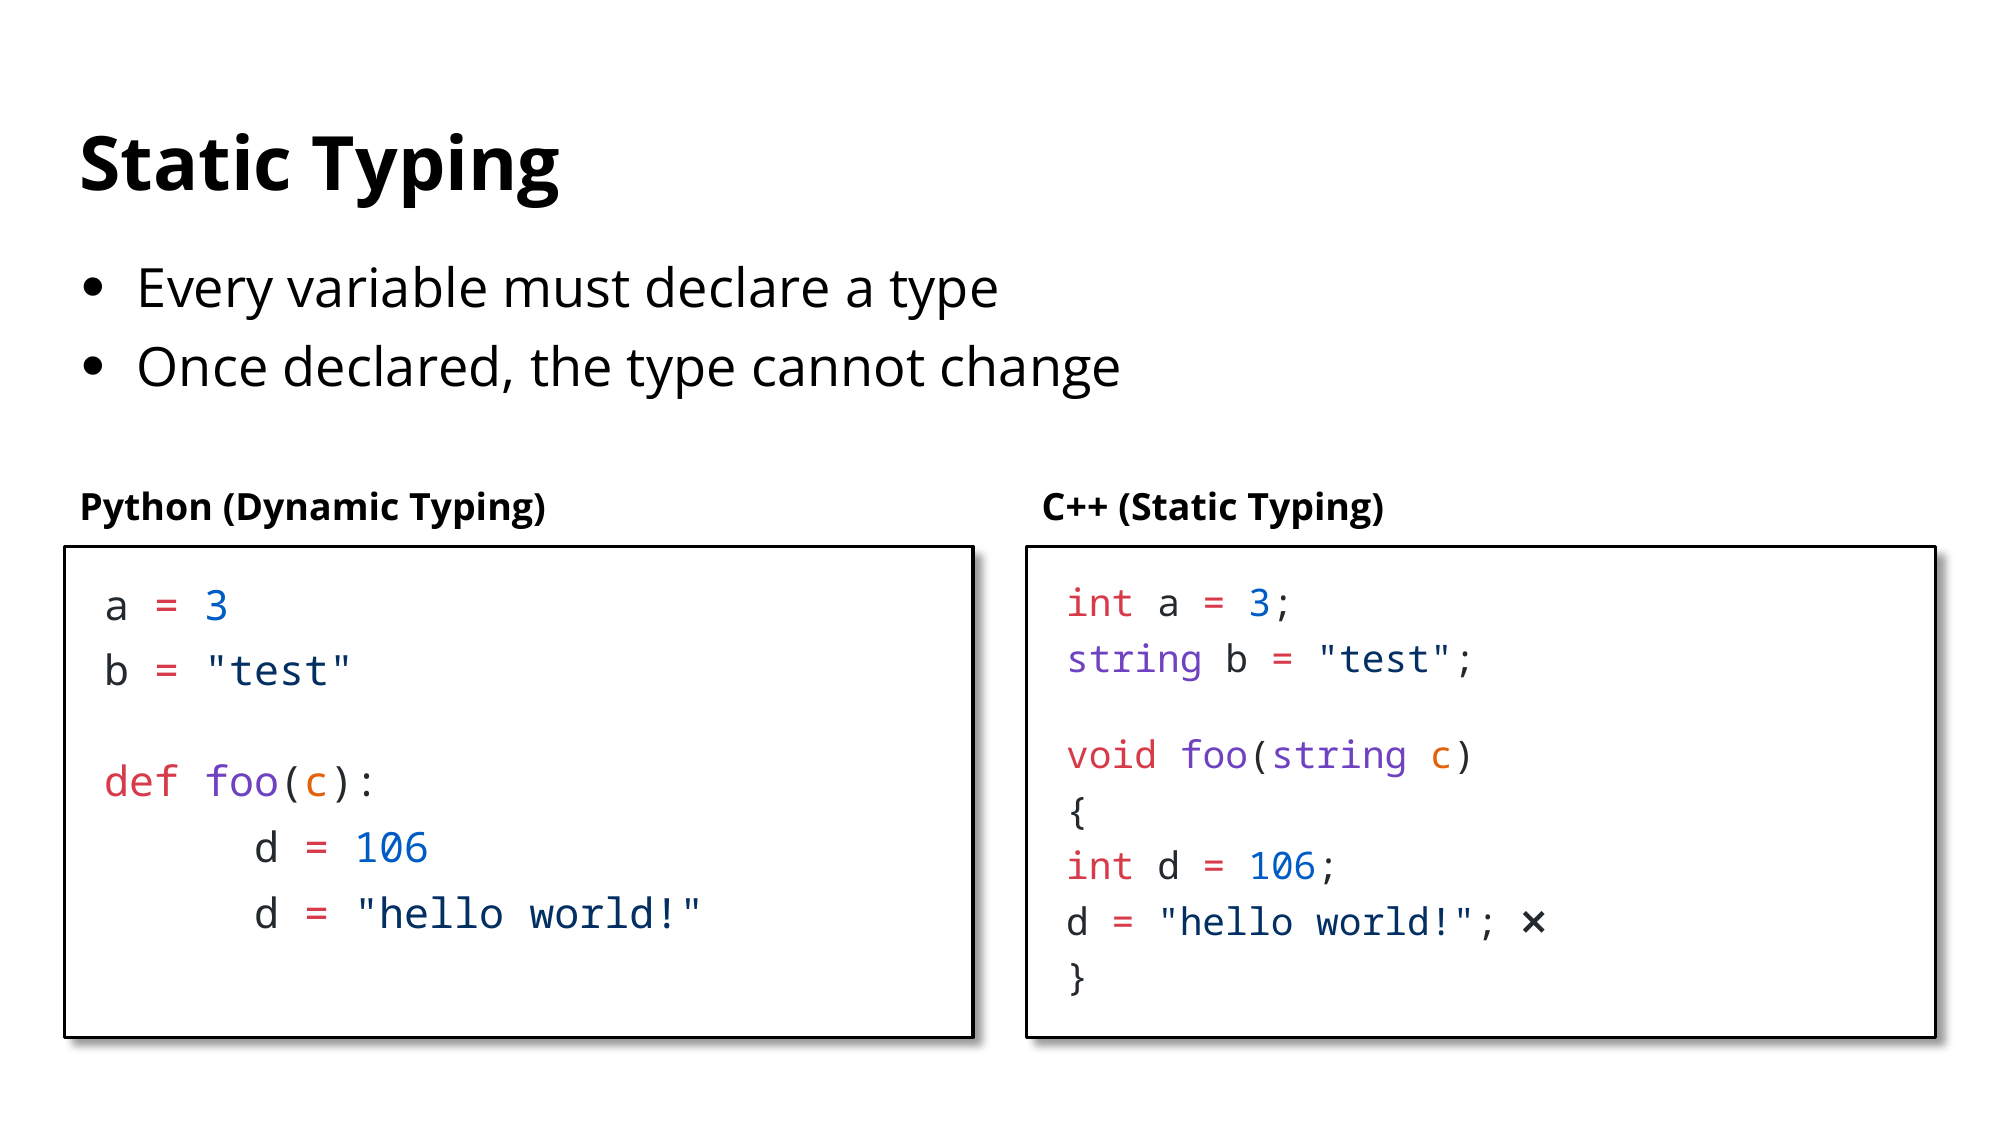

# Static Typing
Every variable must declare a type
Once declared, the type cannot change

Python (Dynamic Typing)
C++ (Static Typing)
int a = 3;
string b = "test";
void foo(string c)
{
	int d = 106;
	d = "hello world!"; ❌
}
a = 3
b = "test"
def foo(c):
	d = 106
	d = "hello world!"